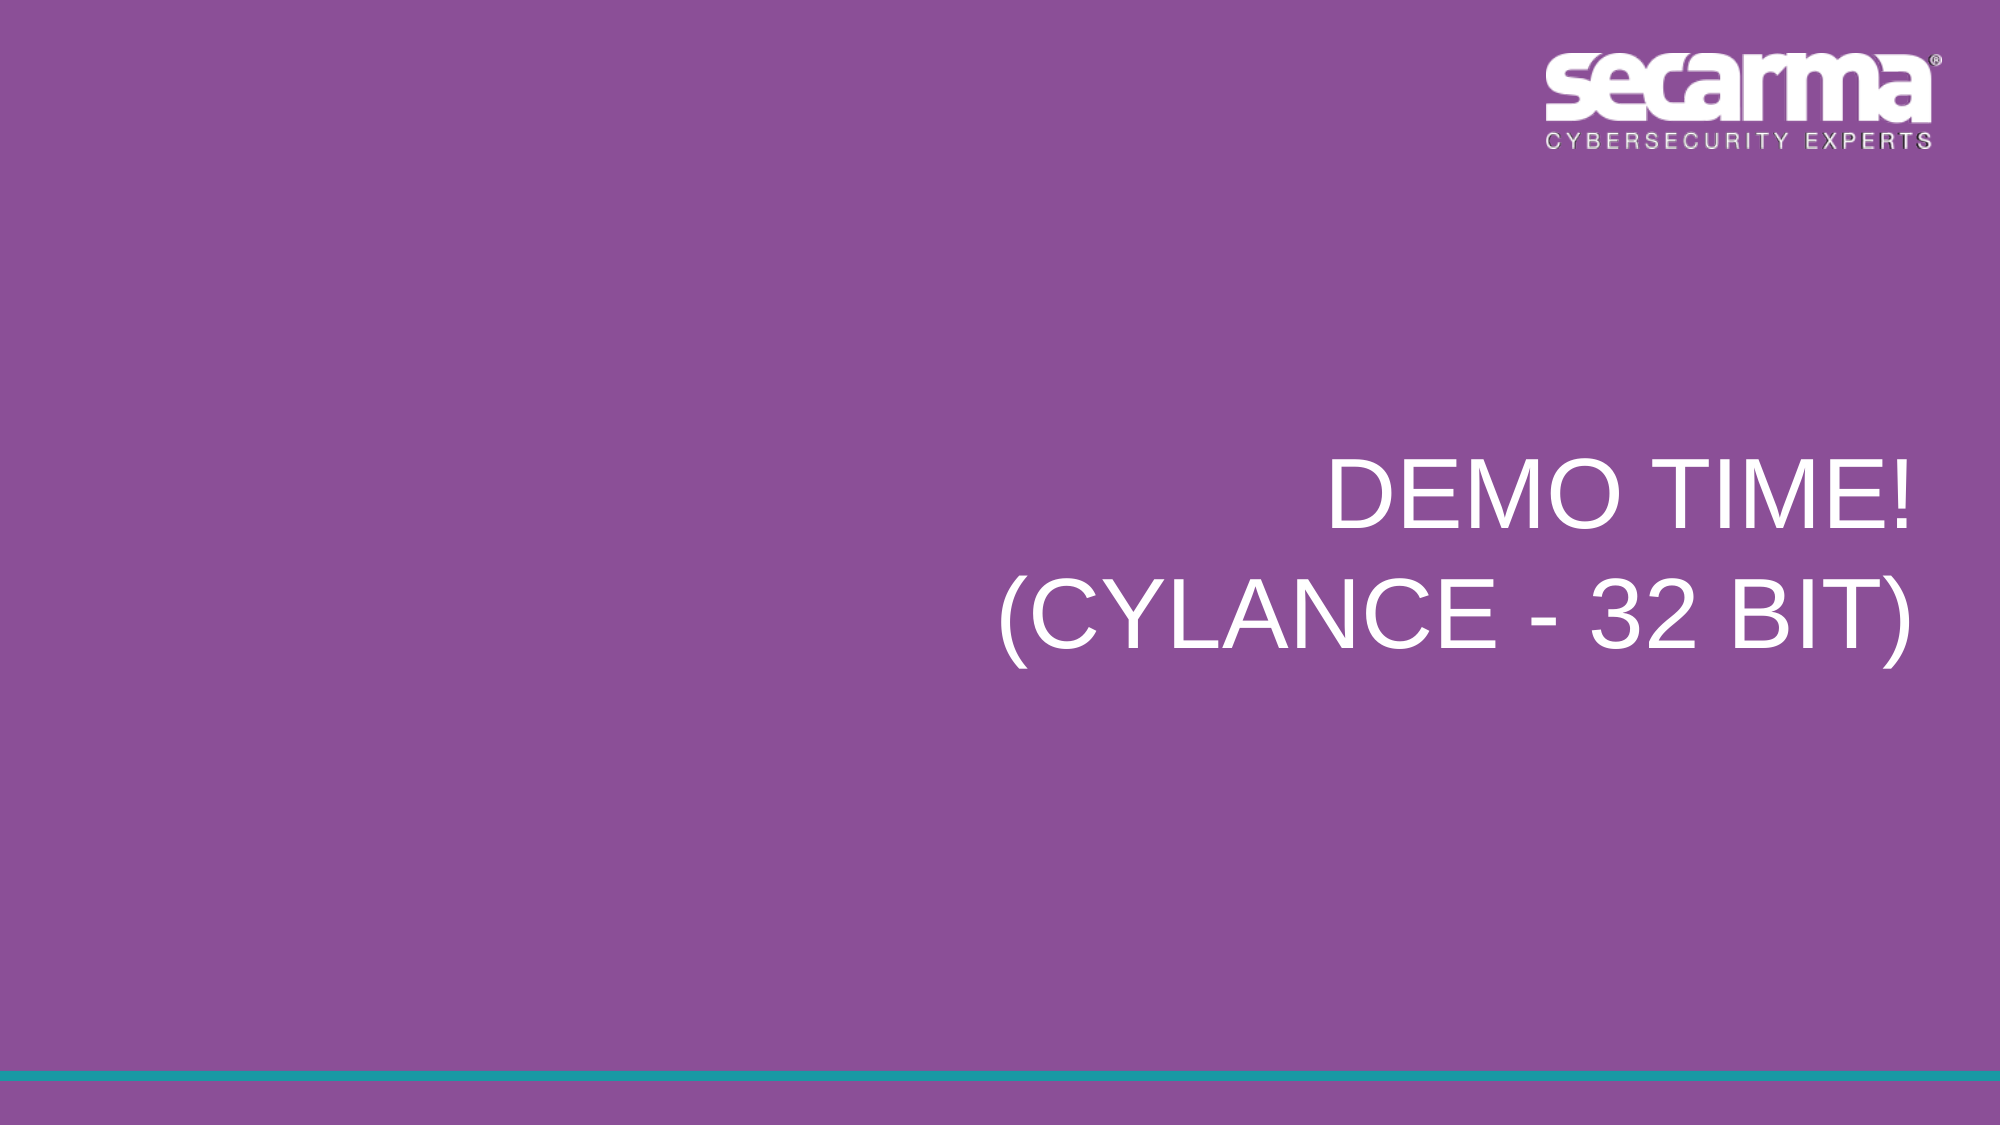

# Demo time!
(Cylance - 32 bit)